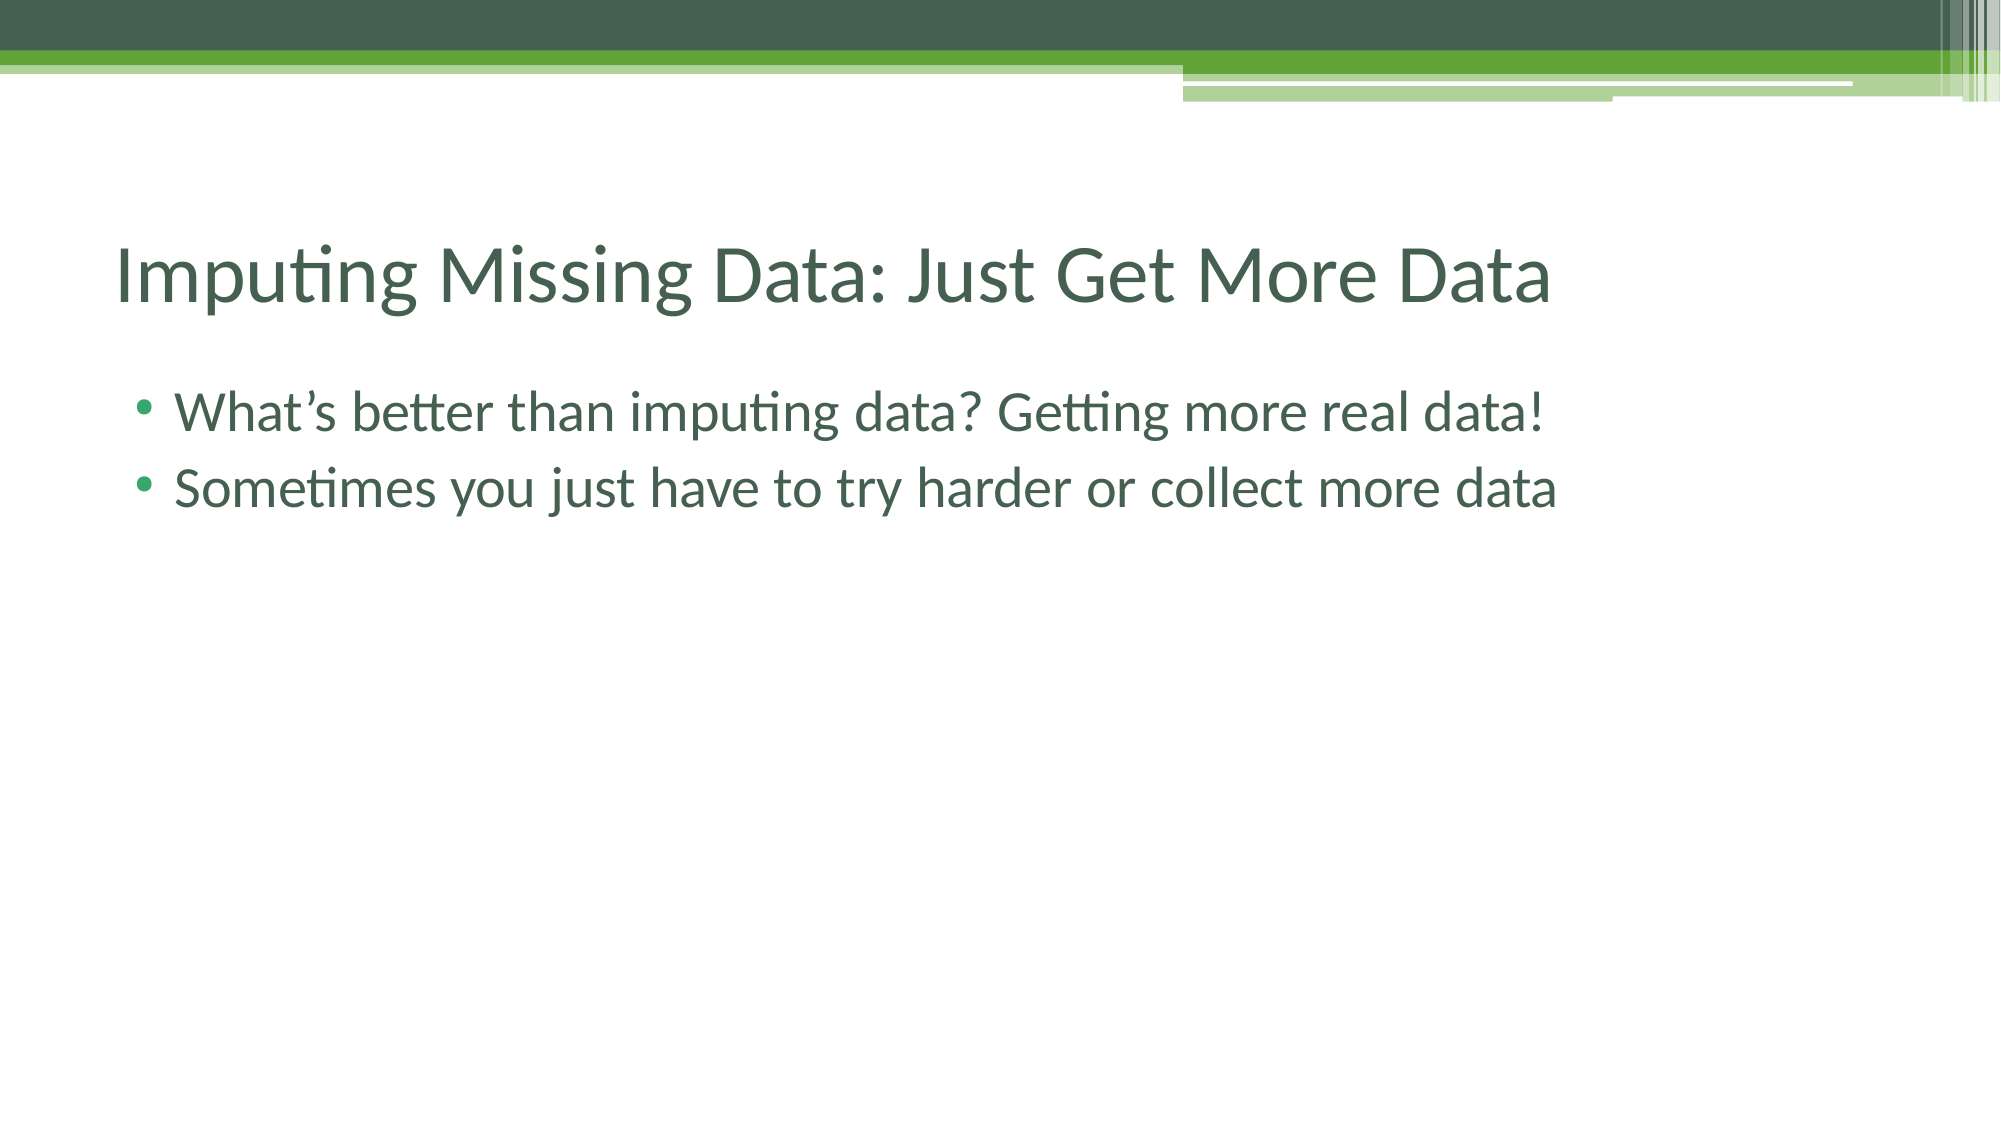

# Imputing Missing Data: Just Get More Data
What’s better than imputing data? Getting more real data!
Sometimes you just have to try harder or collect more data